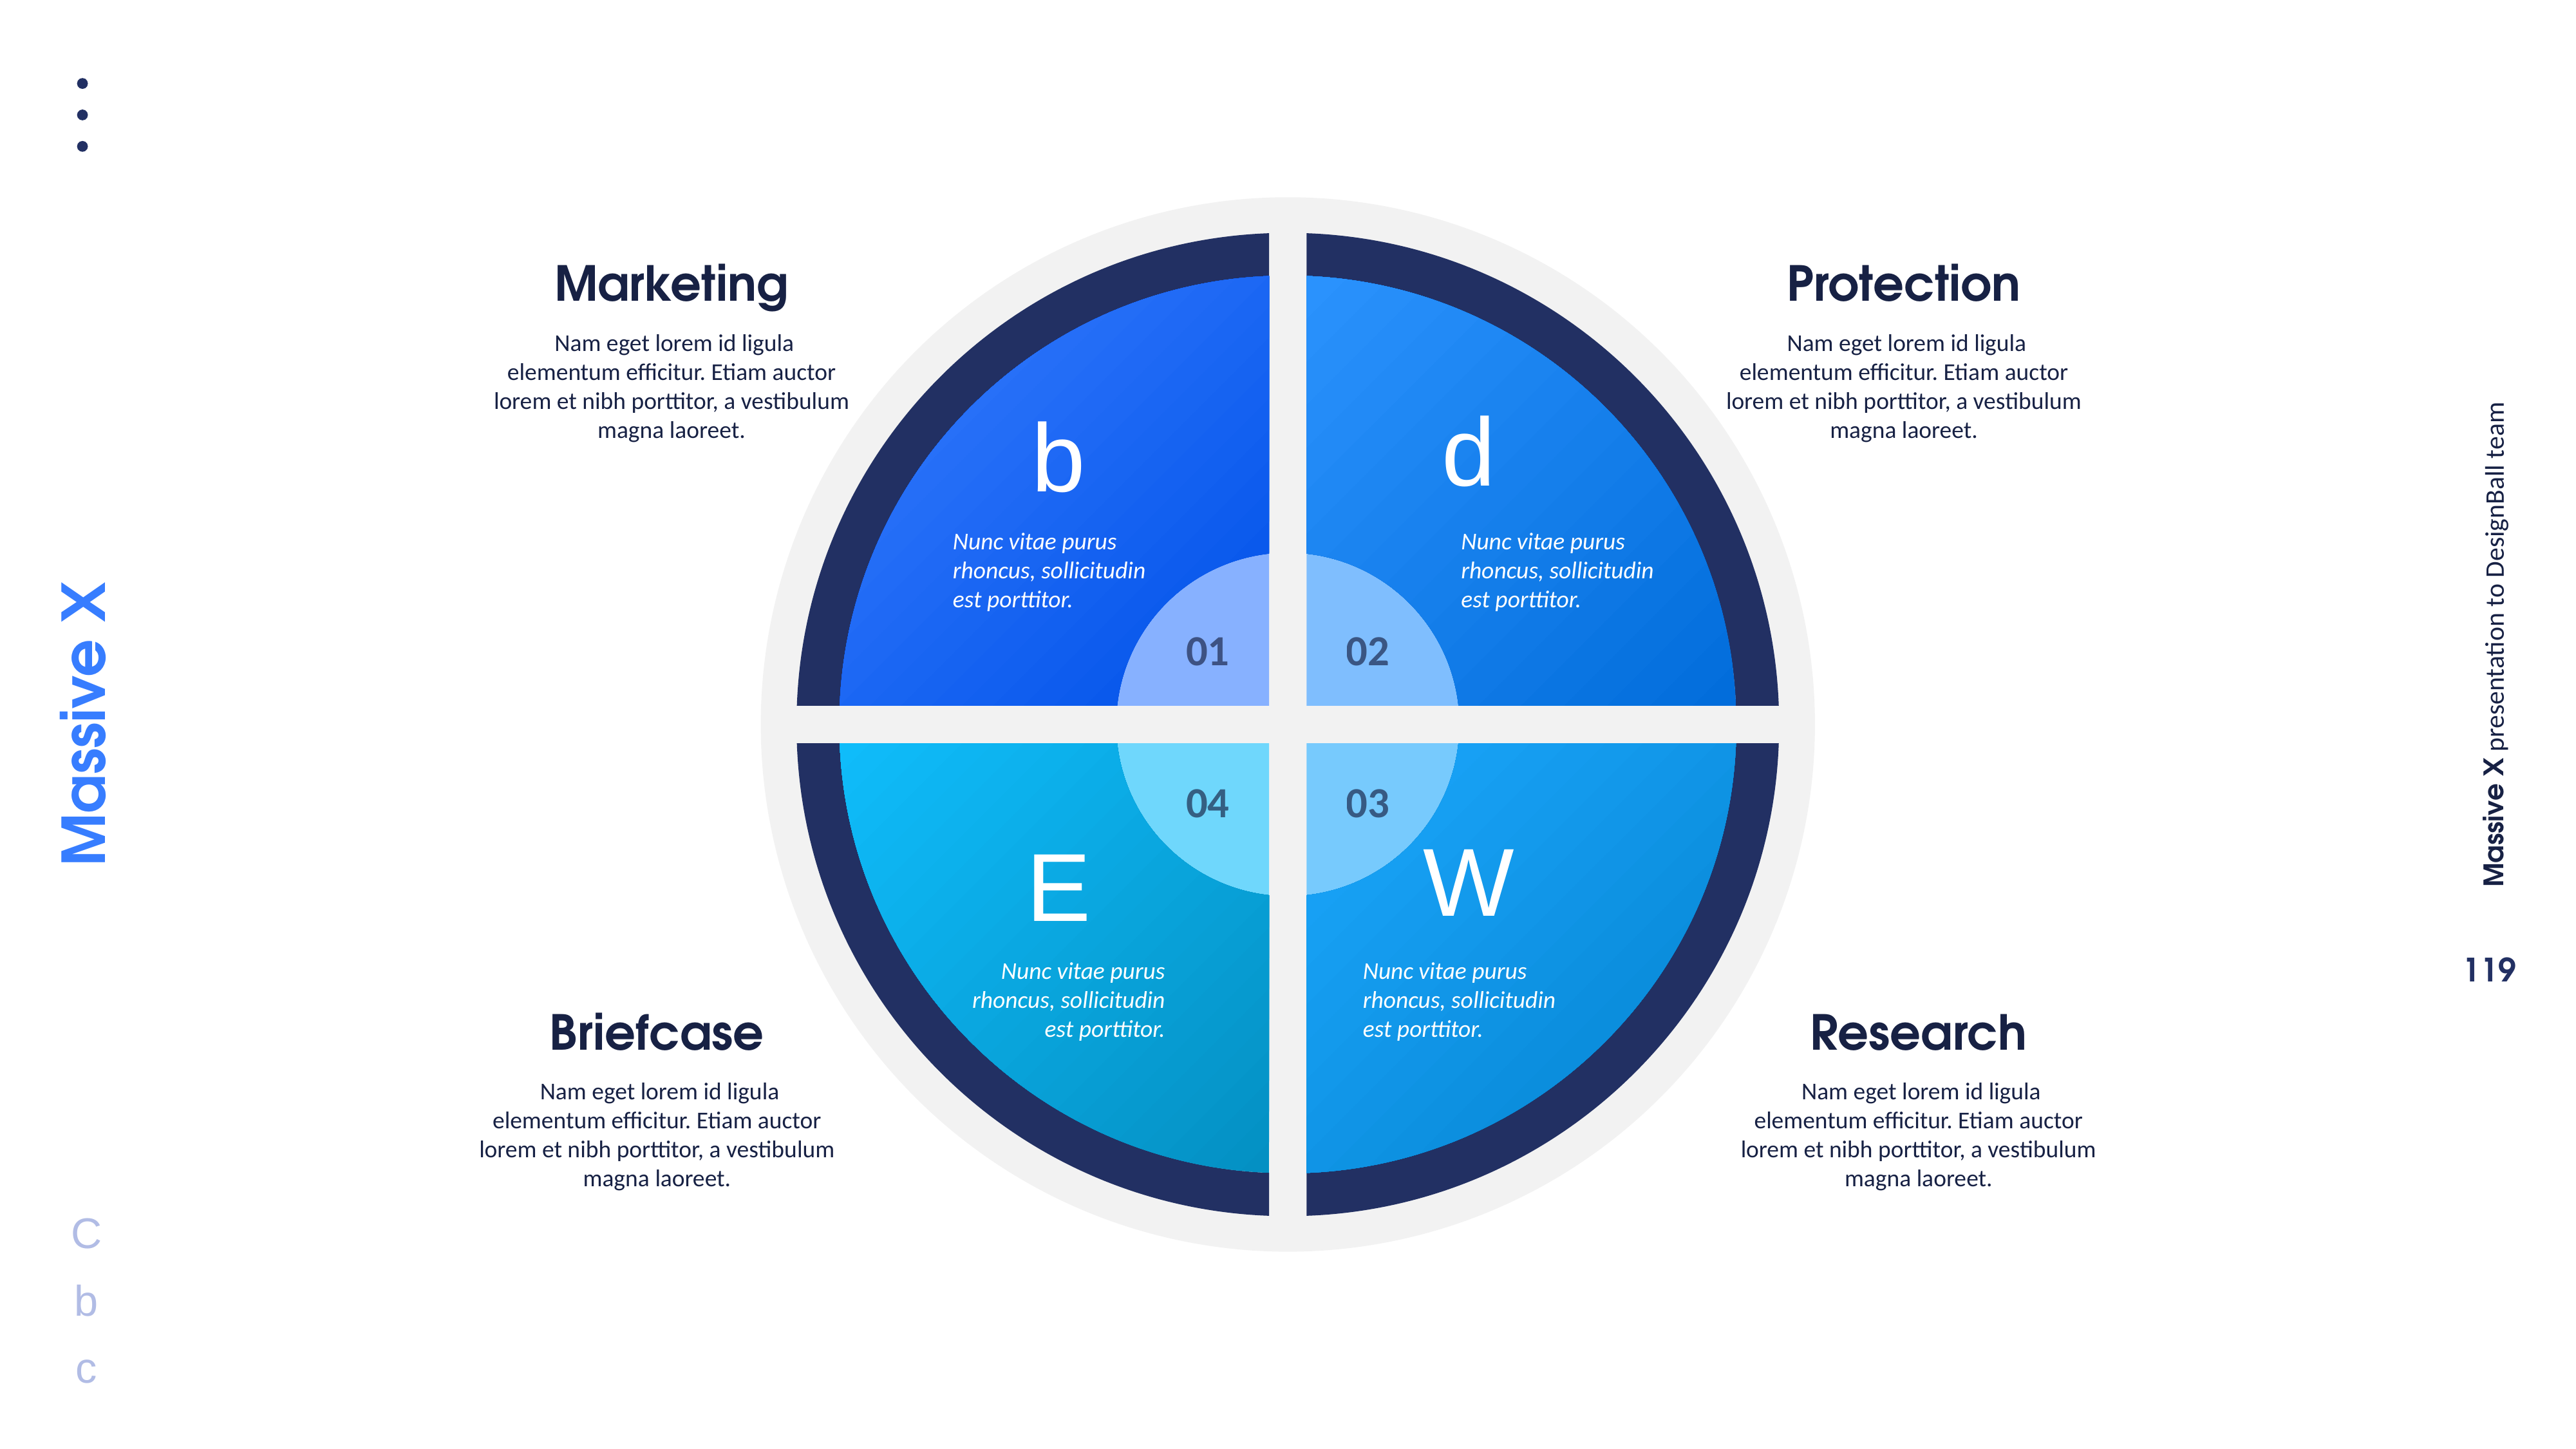

Marketing
 Nam eget lorem id ligula elementum efficitur. Etiam auctor lorem et nibh porttitor, a vestibulum magna laoreet.
Protection
 Nam eget lorem id ligula elementum efficitur. Etiam auctor lorem et nibh porttitor, a vestibulum magna laoreet.

b
Nunc vitae purus rhoncus, sollicitudin est porttitor.

d
Nunc vitae purus rhoncus, sollicitudin est porttitor.

01

02

E
Nunc vitae purus rhoncus, sollicitudin est porttitor.

04

03

W
Nunc vitae purus rhoncus, sollicitudin est porttitor.

Briefcase
 Nam eget lorem id ligula elementum efficitur. Etiam auctor lorem et nibh porttitor, a vestibulum magna laoreet.
Research
 Nam eget lorem id ligula elementum efficitur. Etiam auctor lorem et nibh porttitor, a vestibulum magna laoreet.